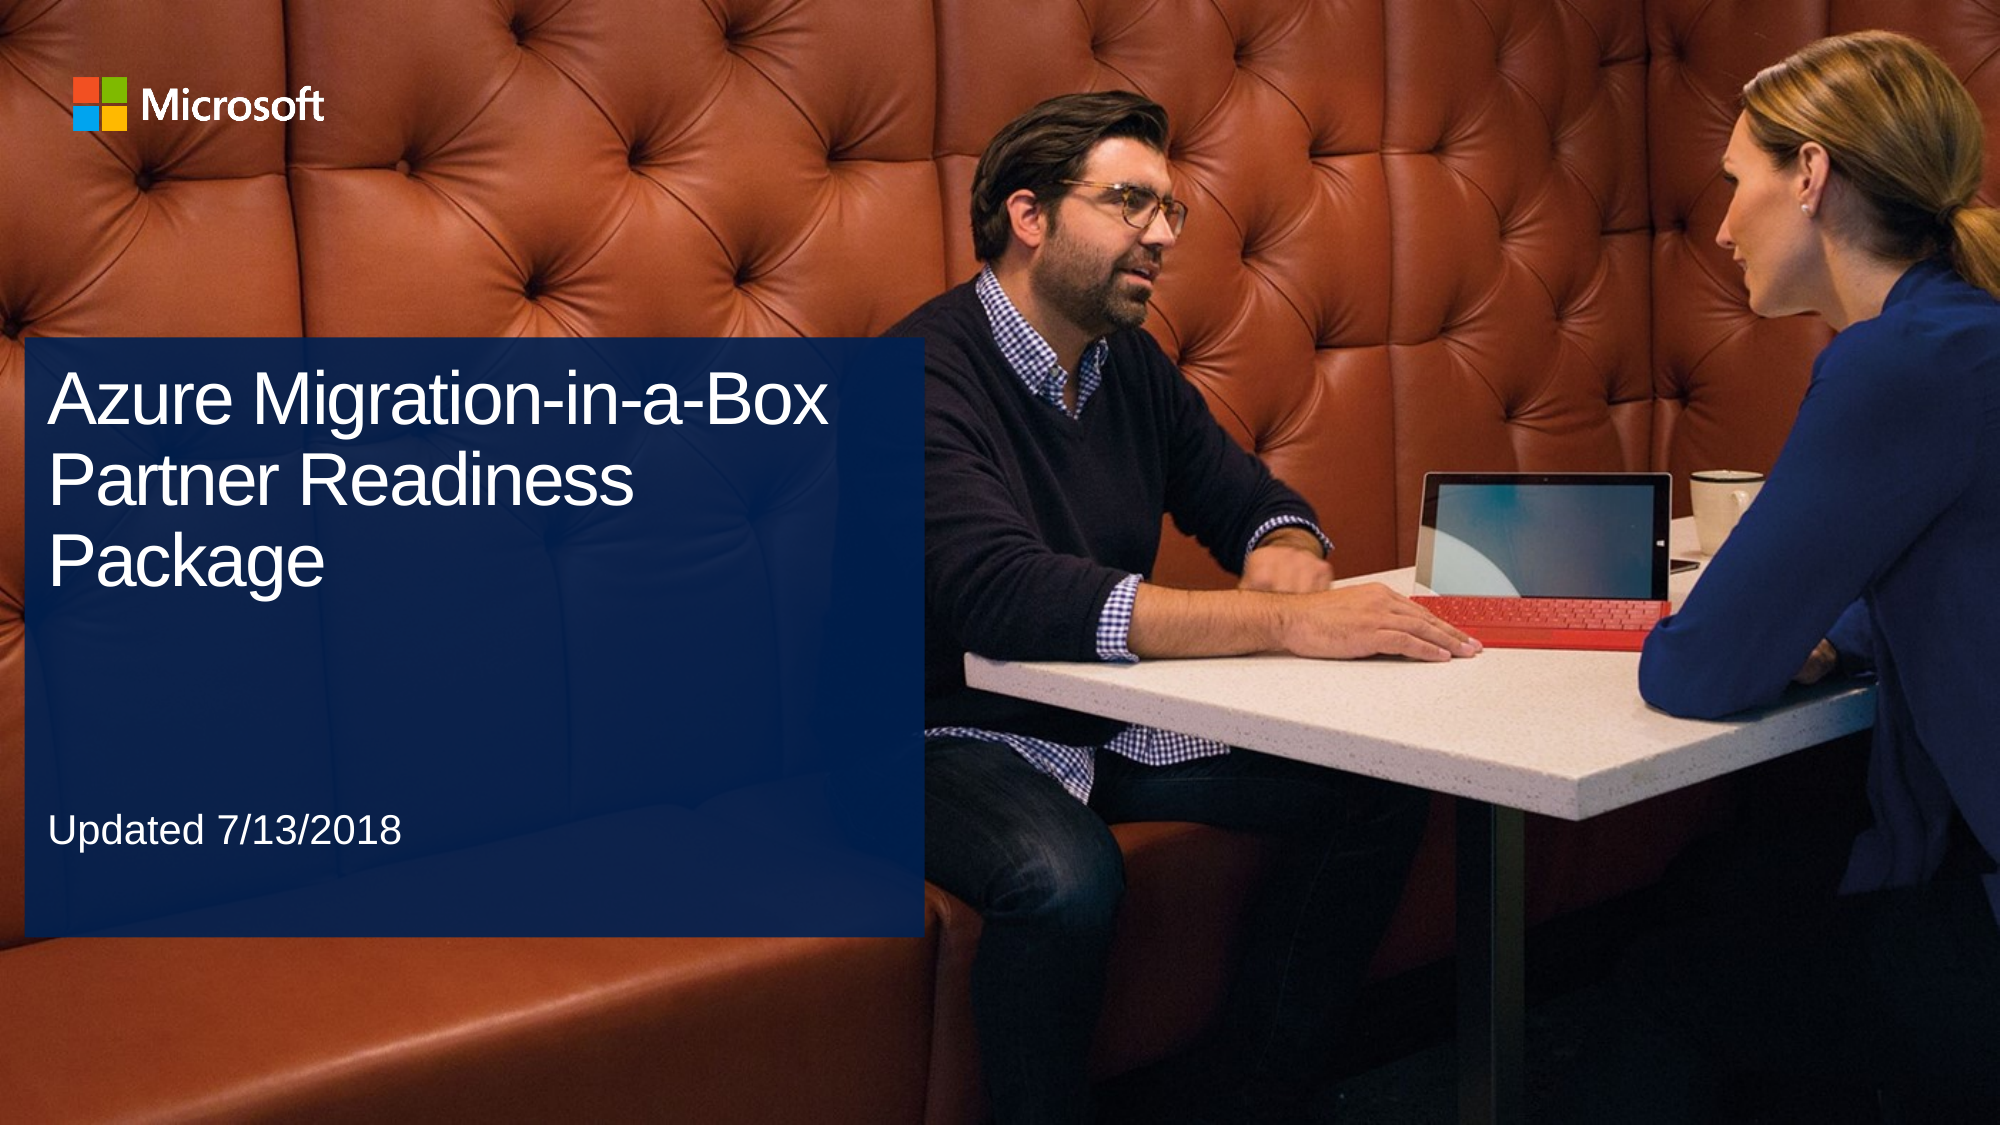

# Azure Migration-in-a-Box Partner Readiness Package
Updated 7/13/2018